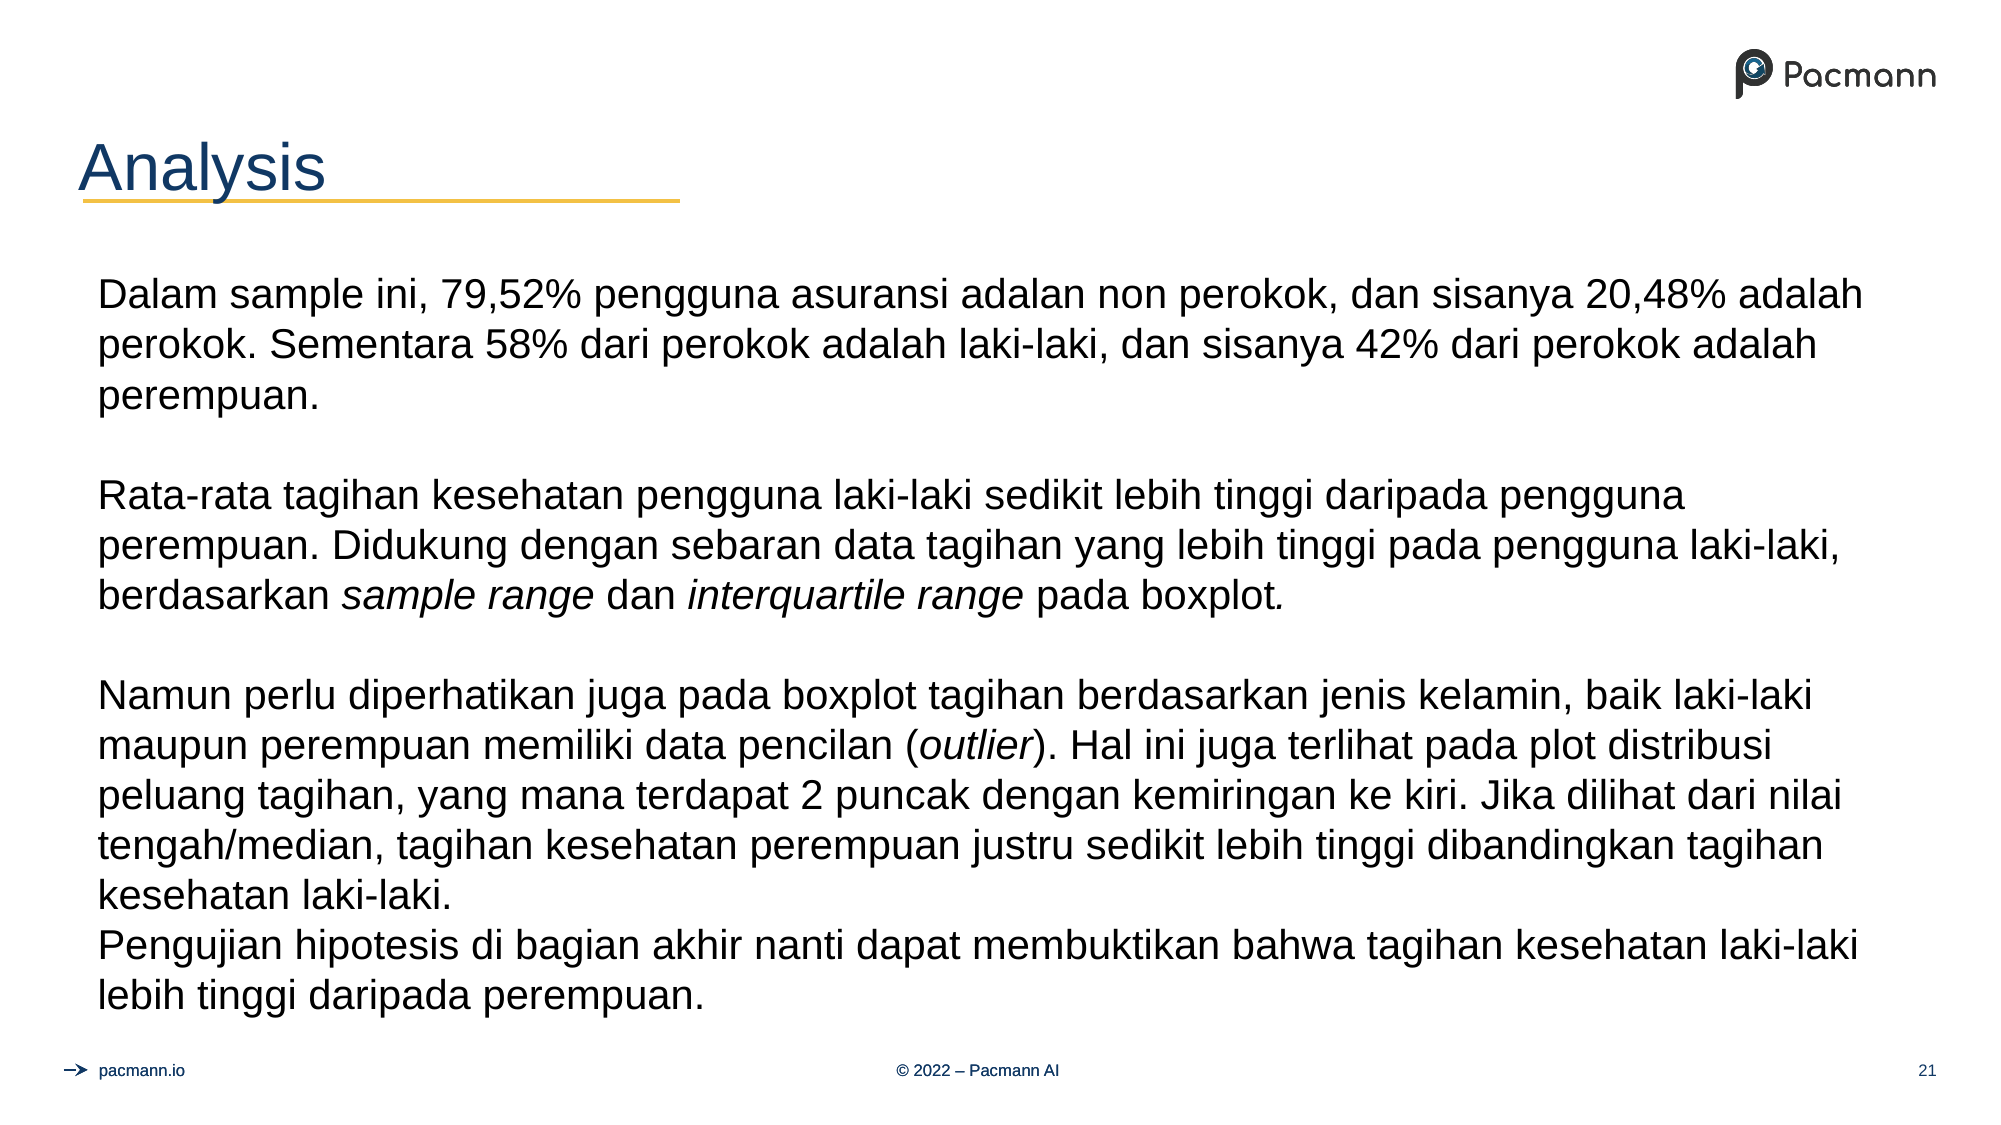

# Analysis
Dalam sample ini, 79,52% pengguna asuransi adalan non perokok, dan sisanya 20,48% adalah perokok. Sementara 58% dari perokok adalah laki-laki, dan sisanya 42% dari perokok adalah perempuan.

Rata-rata tagihan kesehatan pengguna laki-laki sedikit lebih tinggi daripada pengguna perempuan. Didukung dengan sebaran data tagihan yang lebih tinggi pada pengguna laki-laki, berdasarkan sample range dan interquartile range pada boxplot.

Namun perlu diperhatikan juga pada boxplot tagihan berdasarkan jenis kelamin, baik laki-laki maupun perempuan memiliki data pencilan (outlier). Hal ini juga terlihat pada plot distribusi peluang tagihan, yang mana terdapat 2 puncak dengan kemiringan ke kiri. Jika dilihat dari nilai tengah/median, tagihan kesehatan perempuan justru sedikit lebih tinggi dibandingkan tagihan kesehatan laki-laki.
Pengujian hipotesis di bagian akhir nanti dapat membuktikan bahwa tagihan kesehatan laki-laki lebih tinggi daripada perempuan.